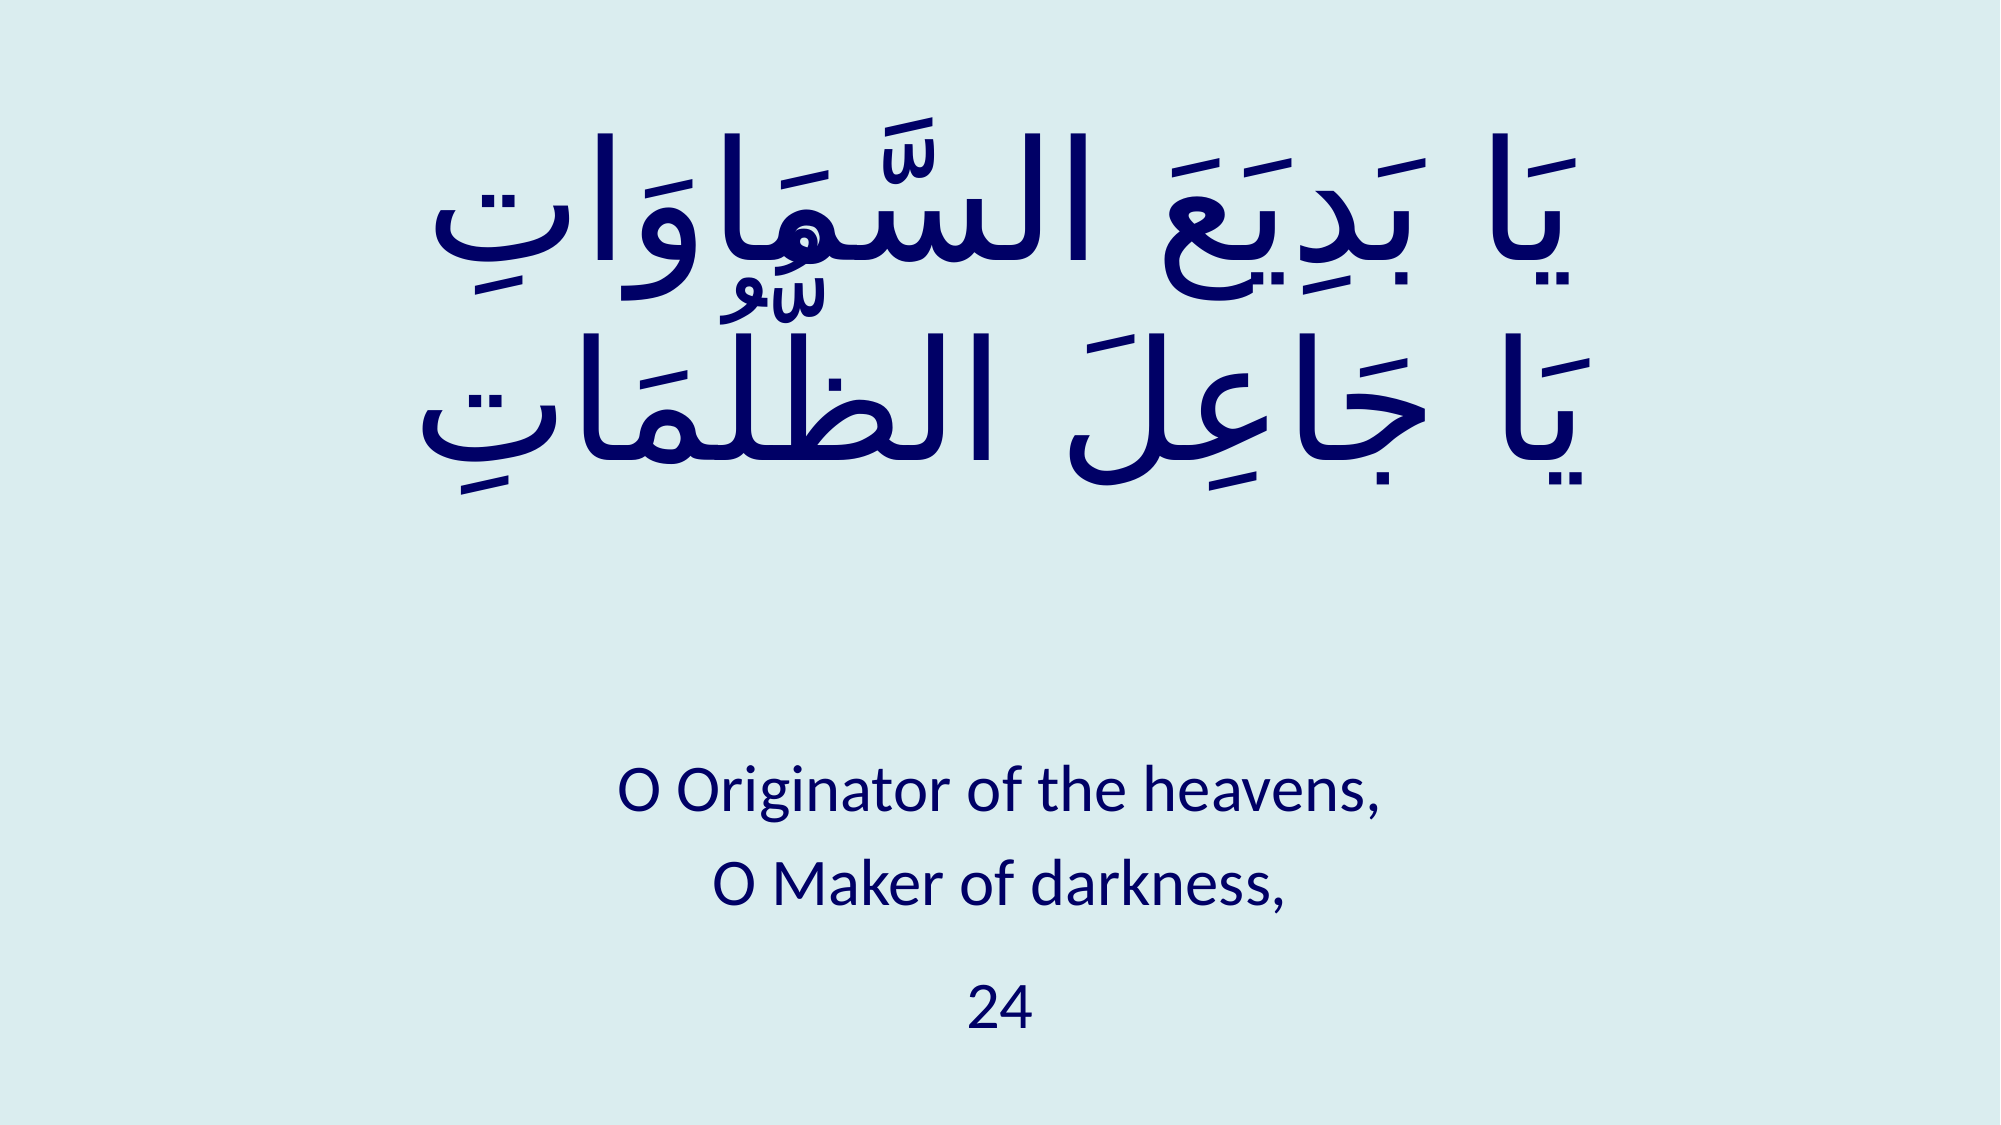

# يَا بَدِيَعَ السَّمَاوَاتِ يَا جَاعِلَ الظُّلُمَاتِ
O Originator of the heavens,
O Maker of darkness,
24